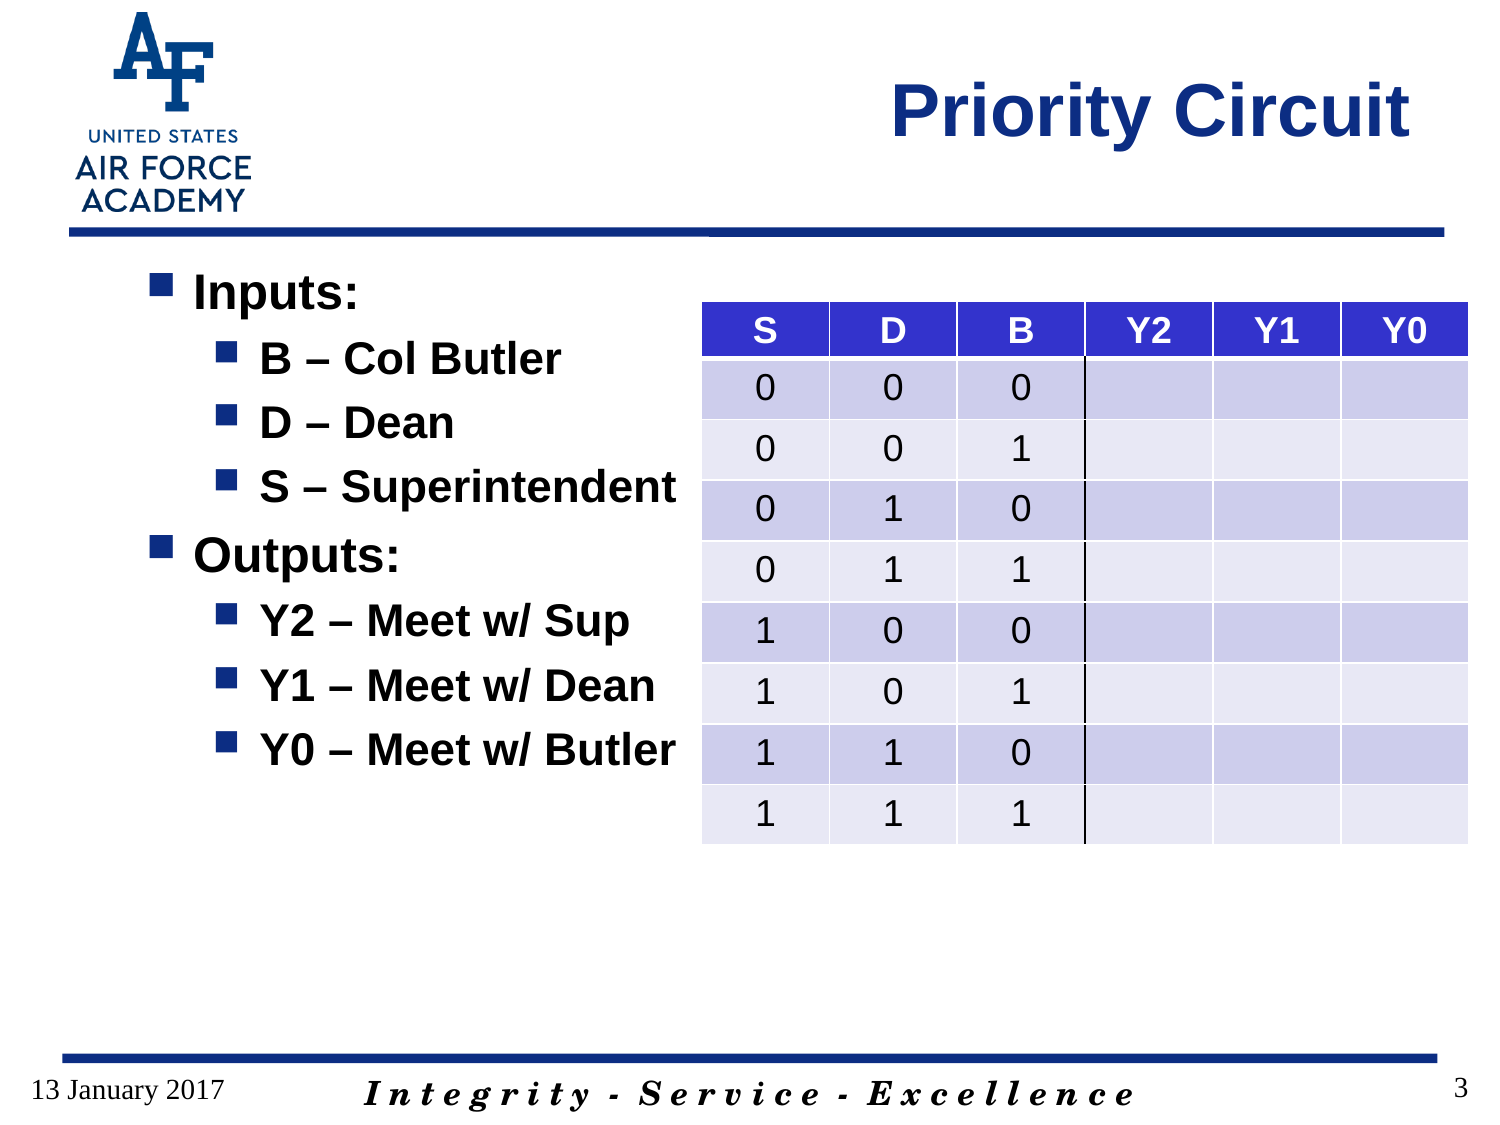

# Priority Circuit
Inputs:
B – Col Butler
D – Dean
S – Superintendent
Outputs:
Y2 – Meet w/ Sup
Y1 – Meet w/ Dean
Y0 – Meet w/ Butler

| S | D | B | Y2 | Y1 | Y0 |
| --- | --- | --- | --- | --- | --- |
| 0 | 0 | 0 |  |  |  |
| 0 | 0 | 1 |  |  |  |
| 0 | 1 | 0 |  |  |  |
| 0 | 1 | 1 |  |  |  |
| 1 | 0 | 0 |  |  |  |
| 1 | 0 | 1 |  |  |  |
| 1 | 1 | 0 |  |  |  |
| 1 | 1 | 1 |  |  |  |

3

13 January 2017